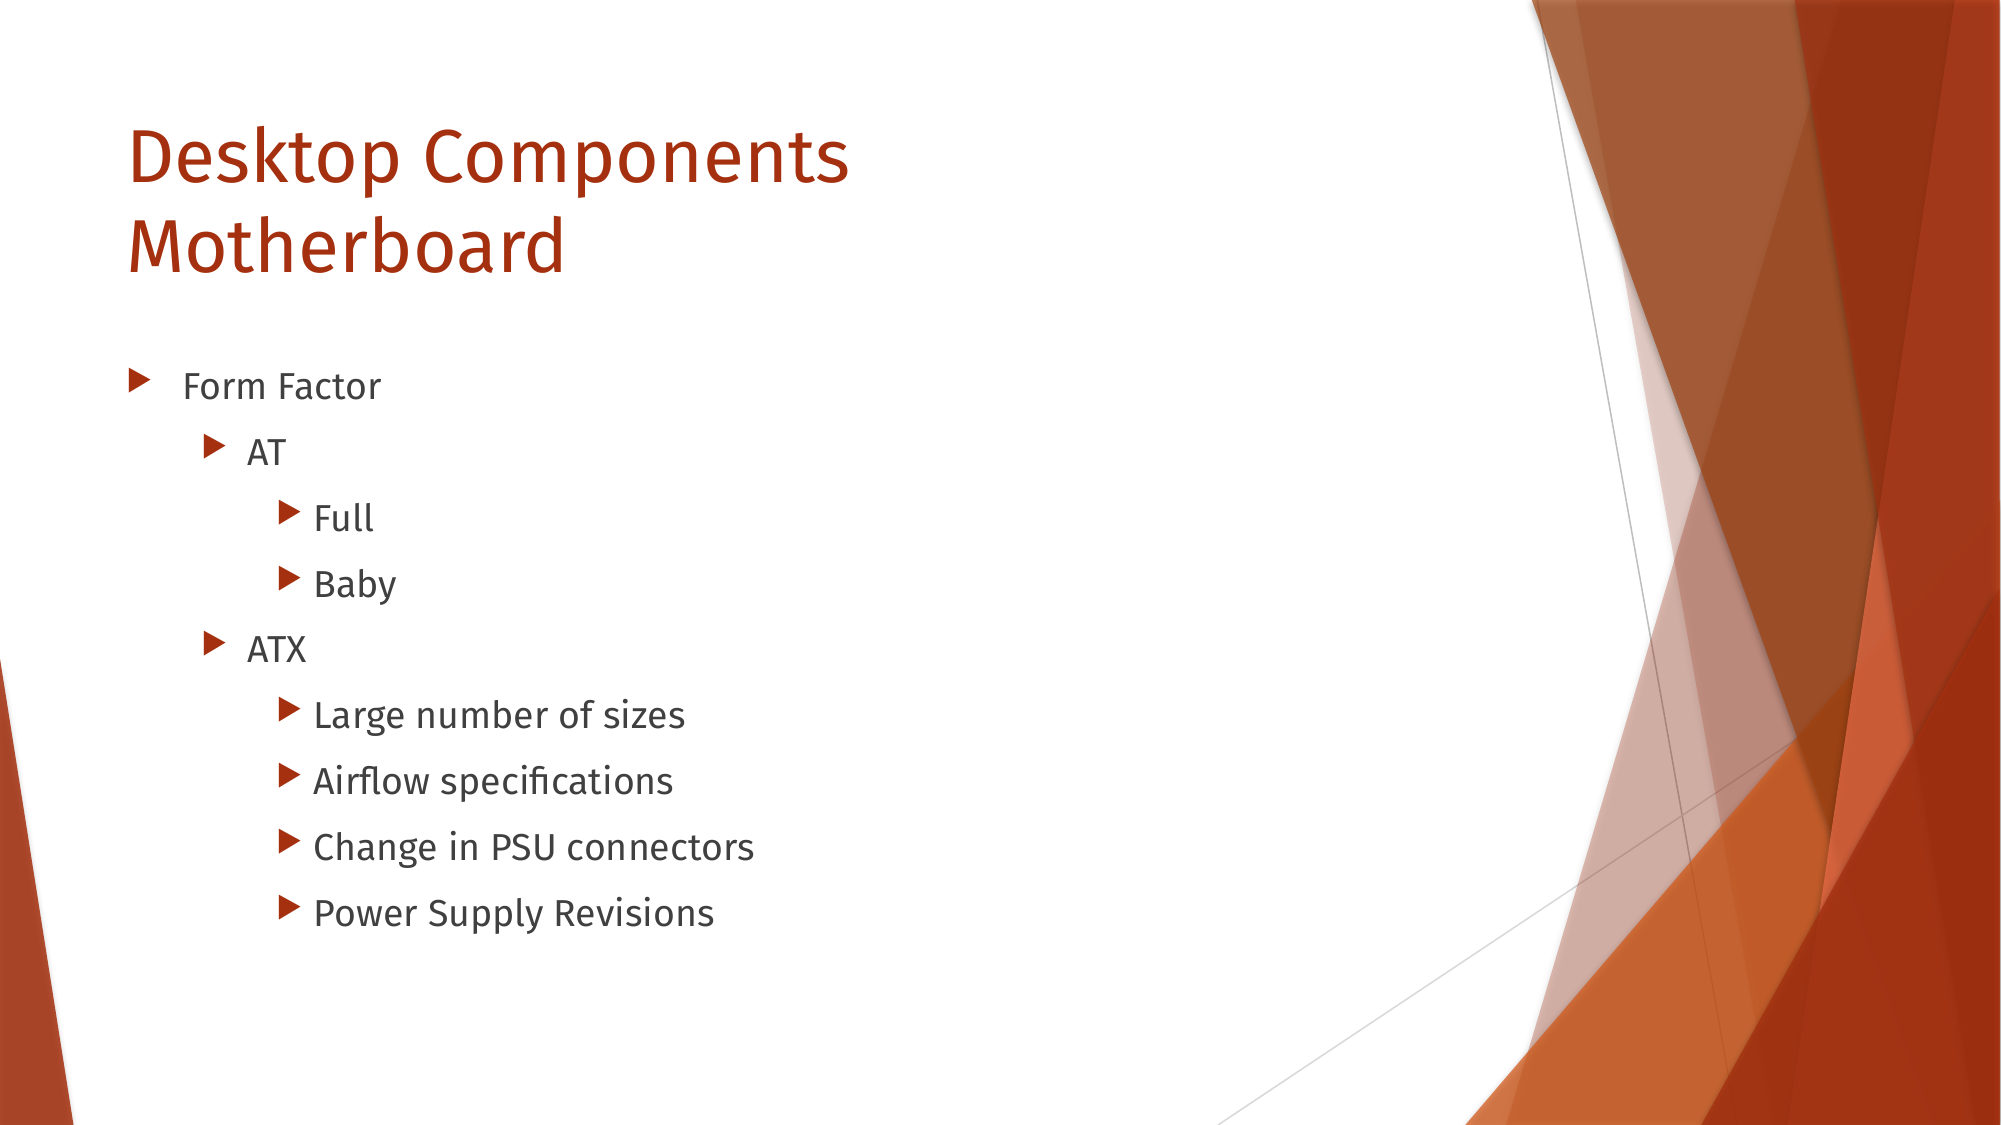

# Desktop Components Motherboard
Form Factor
AT
Full
Baby
ATX
Large number of sizes
Airflow specifications
Change in PSU connectors
Power Supply Revisions